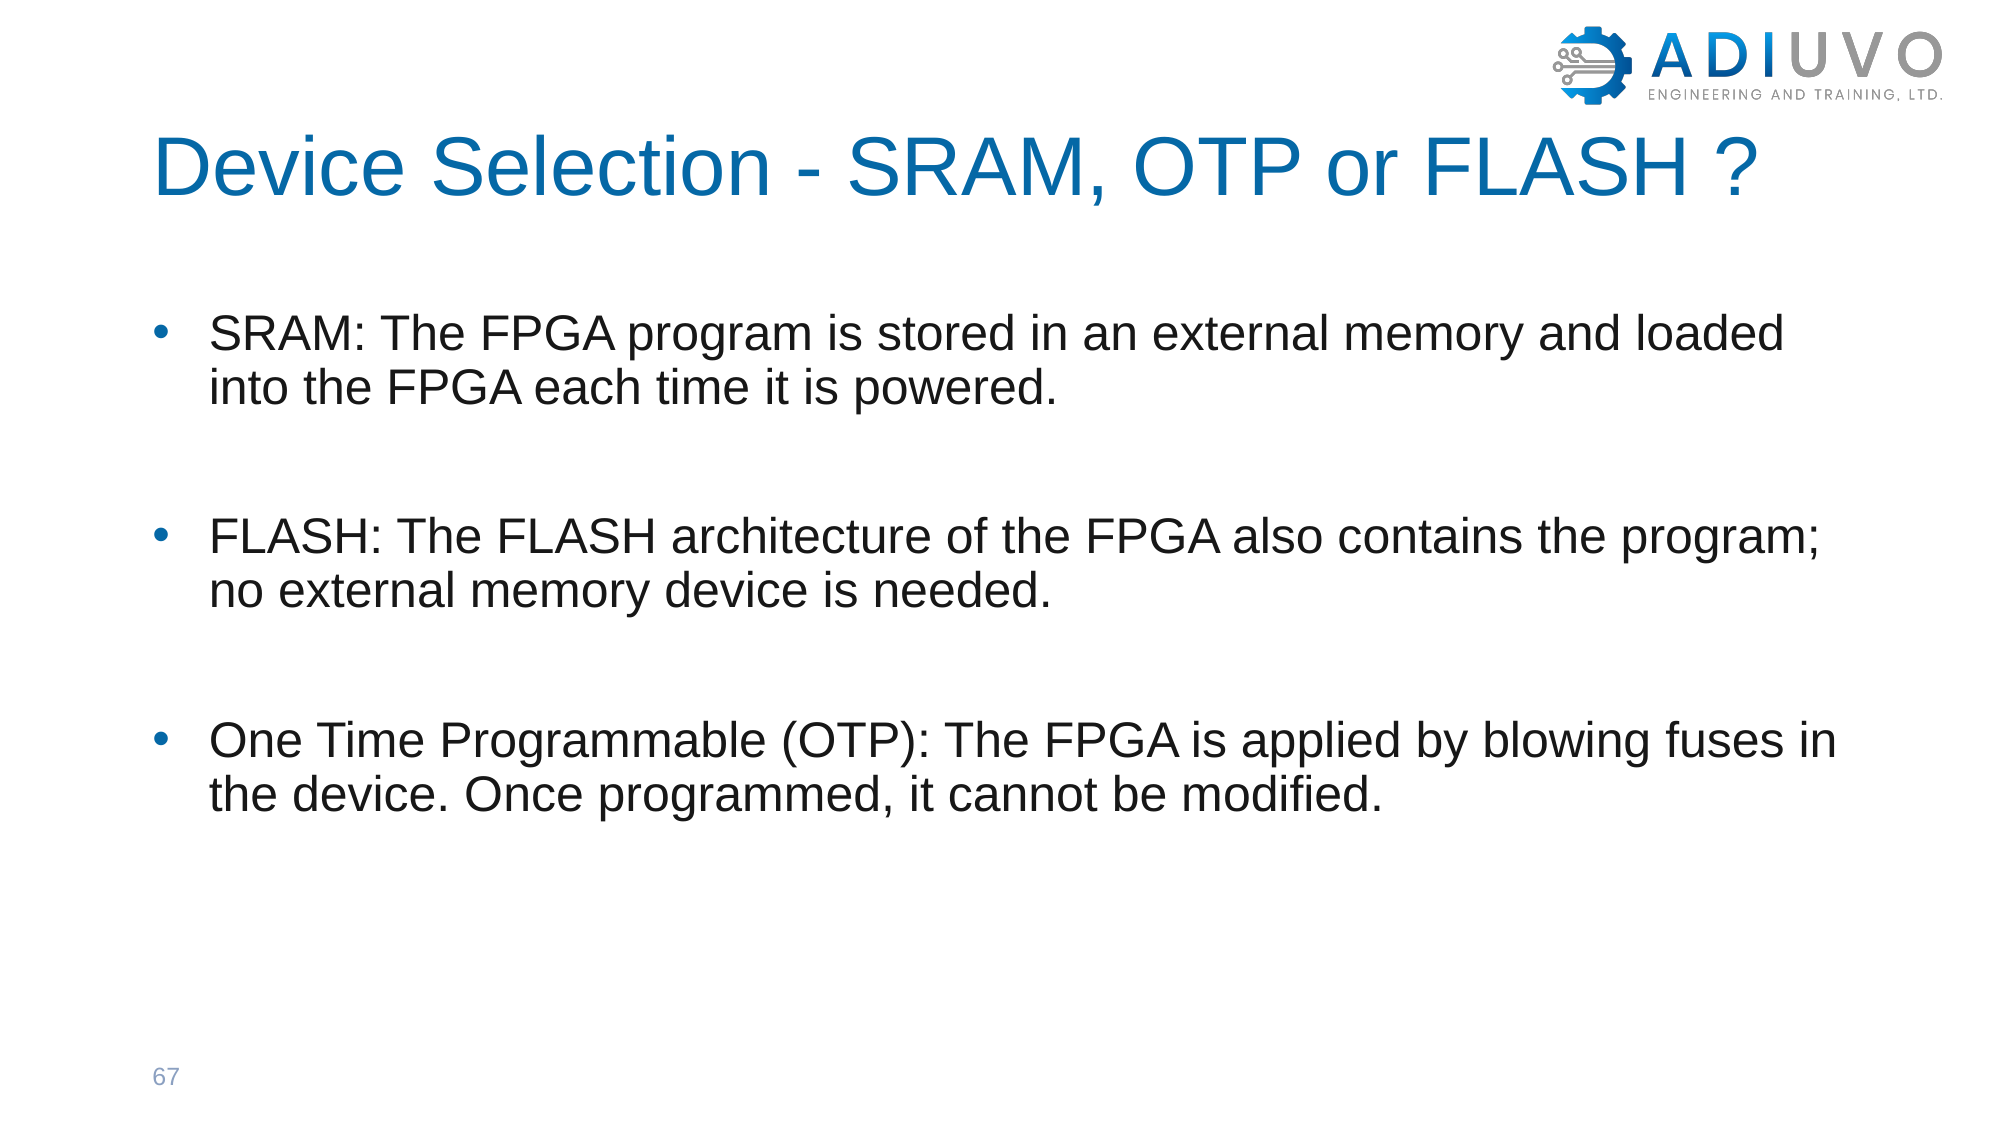

# Device Selection - SRAM, OTP or FLASH ?
SRAM: The FPGA program is stored in an external memory and loaded into the FPGA each time it is powered.

FLASH: The FLASH architecture of the FPGA also contains the program; no external memory device is needed.

One Time Programmable (OTP): The FPGA is applied by blowing fuses in the device. Once programmed, it cannot be modified.
67